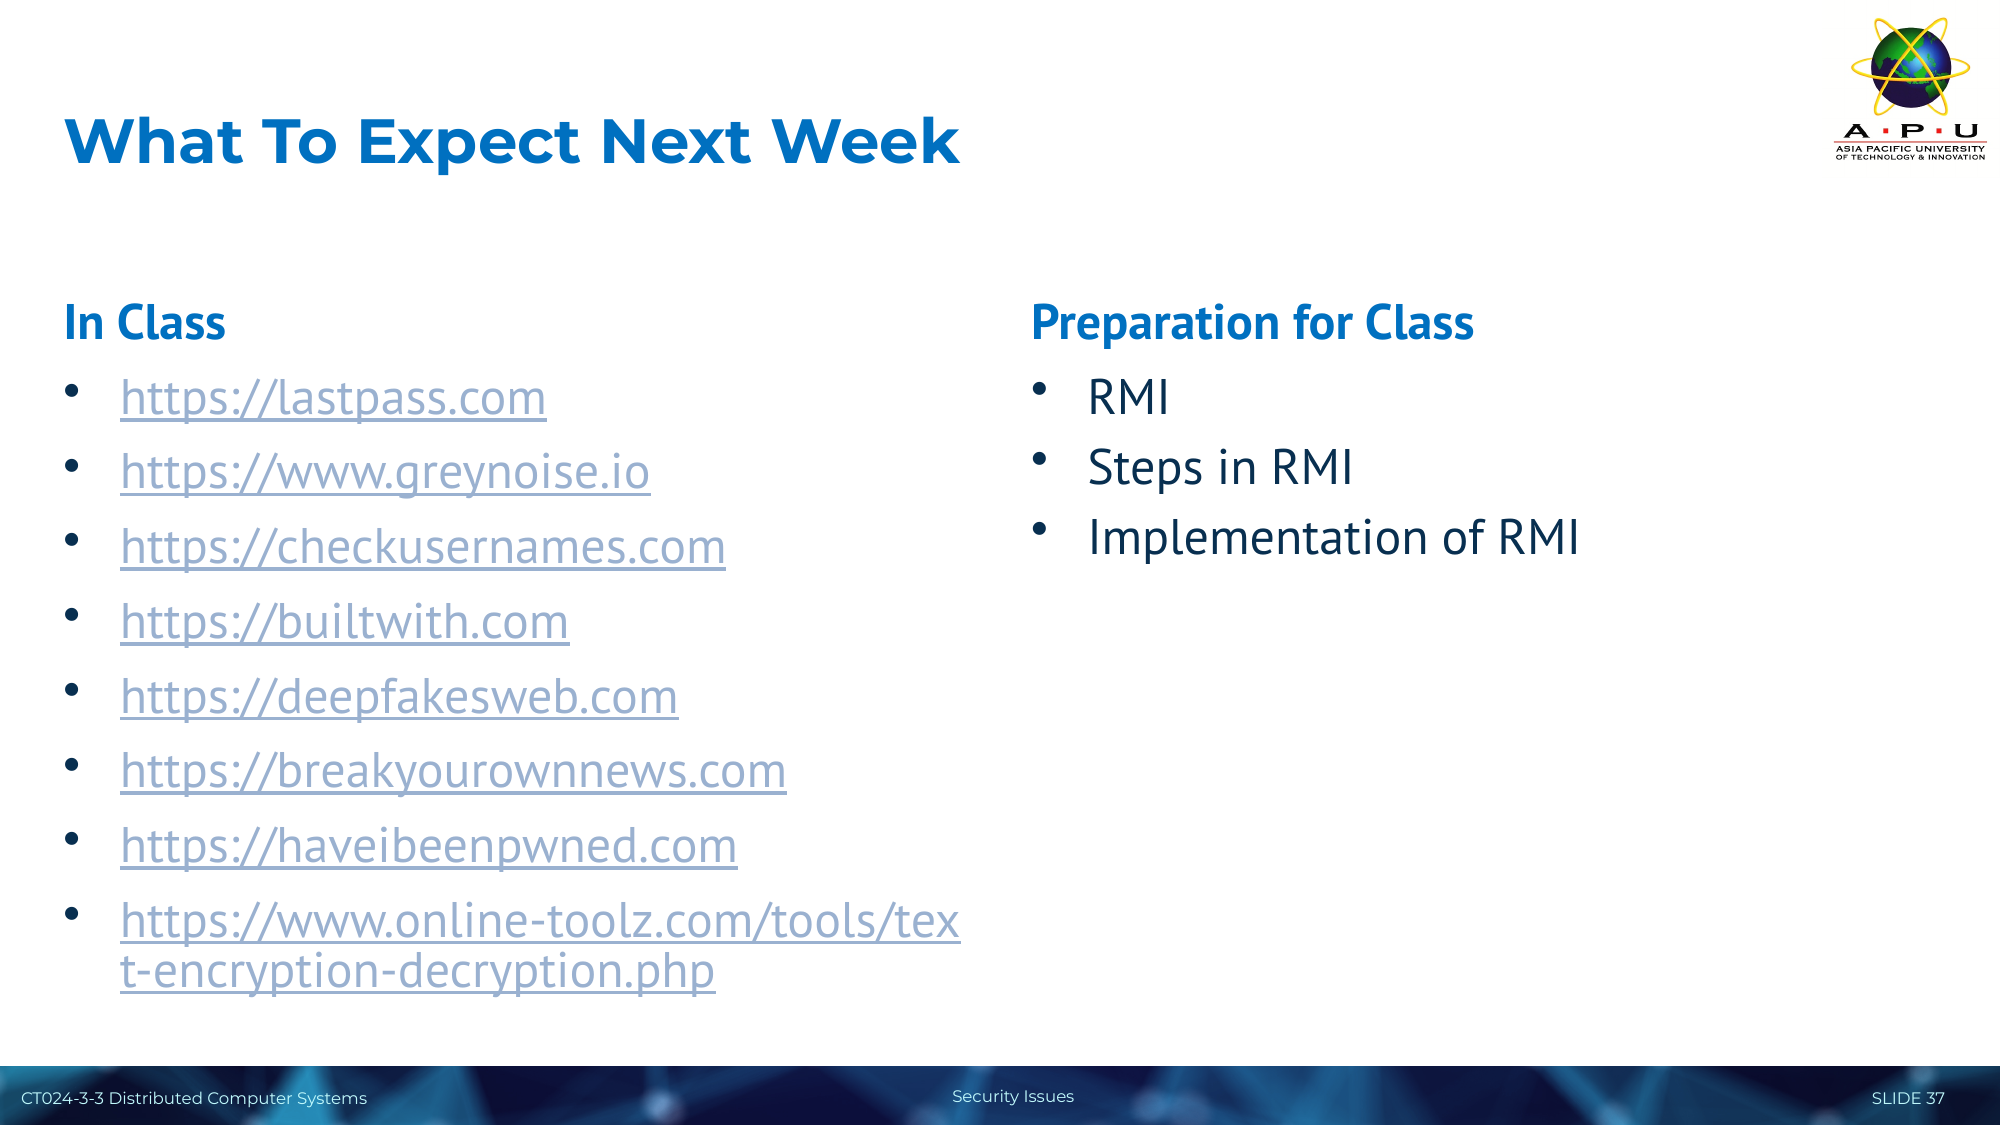

# What To Expect Next Week
In Class
Preparation for Class
https://lastpass.com
https://www.greynoise.io
https://checkusernames.com
https://builtwith.com
https://deepfakesweb.com
https://breakyourownnews.com
https://haveibeenpwned.com
https://www.online-toolz.com/tools/text-encryption-decryption.php

RMI
Steps in RMI
Implementation of RMI